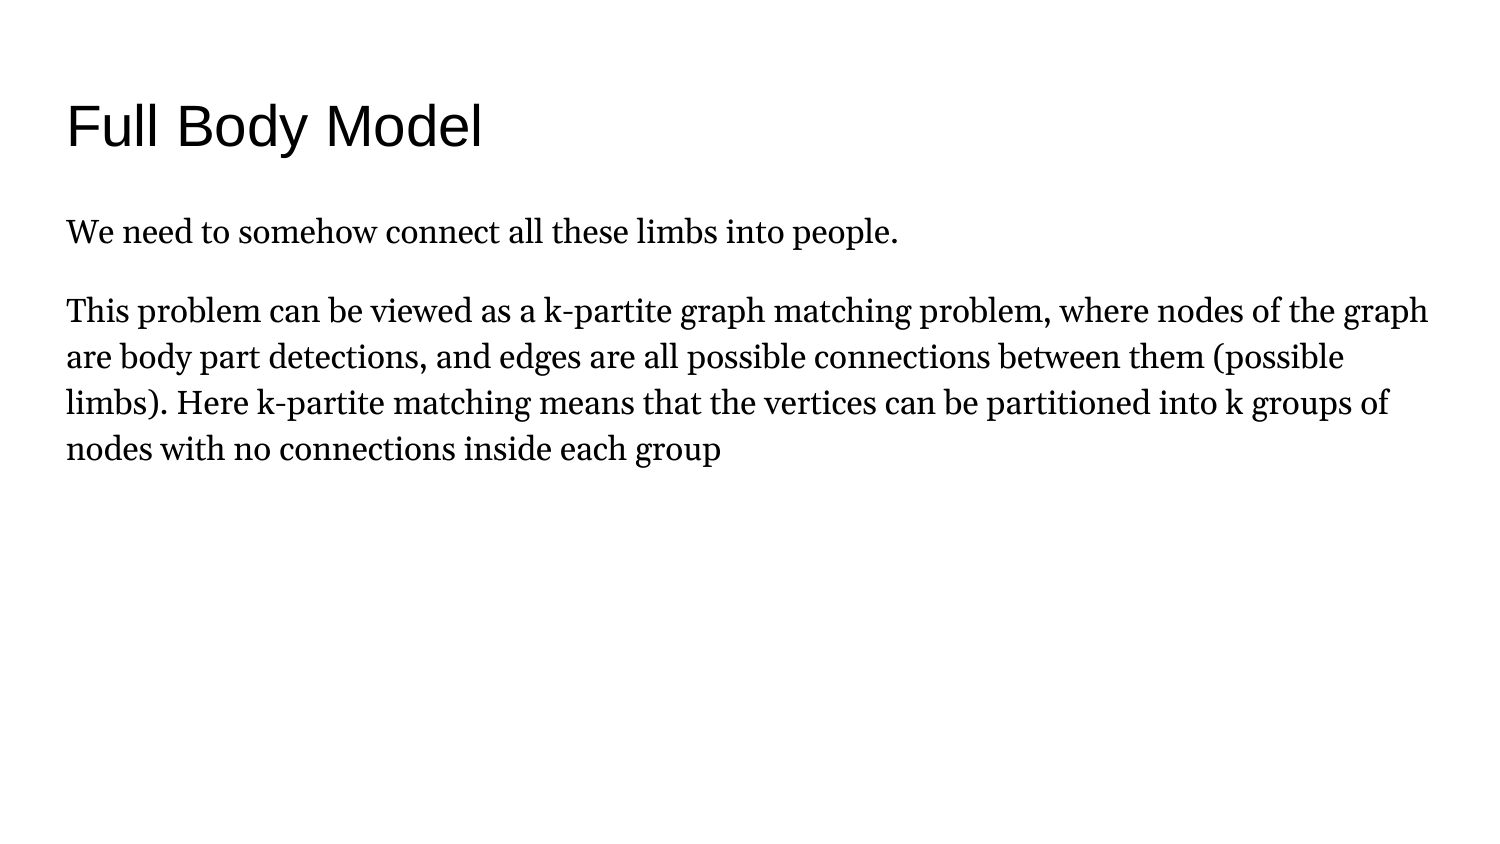

# Full Body Model
We need to somehow connect all these limbs into people.
This problem can be viewed as a k-partite graph matching problem, where nodes of the graph are body part detections, and edges are all possible connections between them (possible limbs). Here k-partite matching means that the vertices can be partitioned into k groups of nodes with no connections inside each group